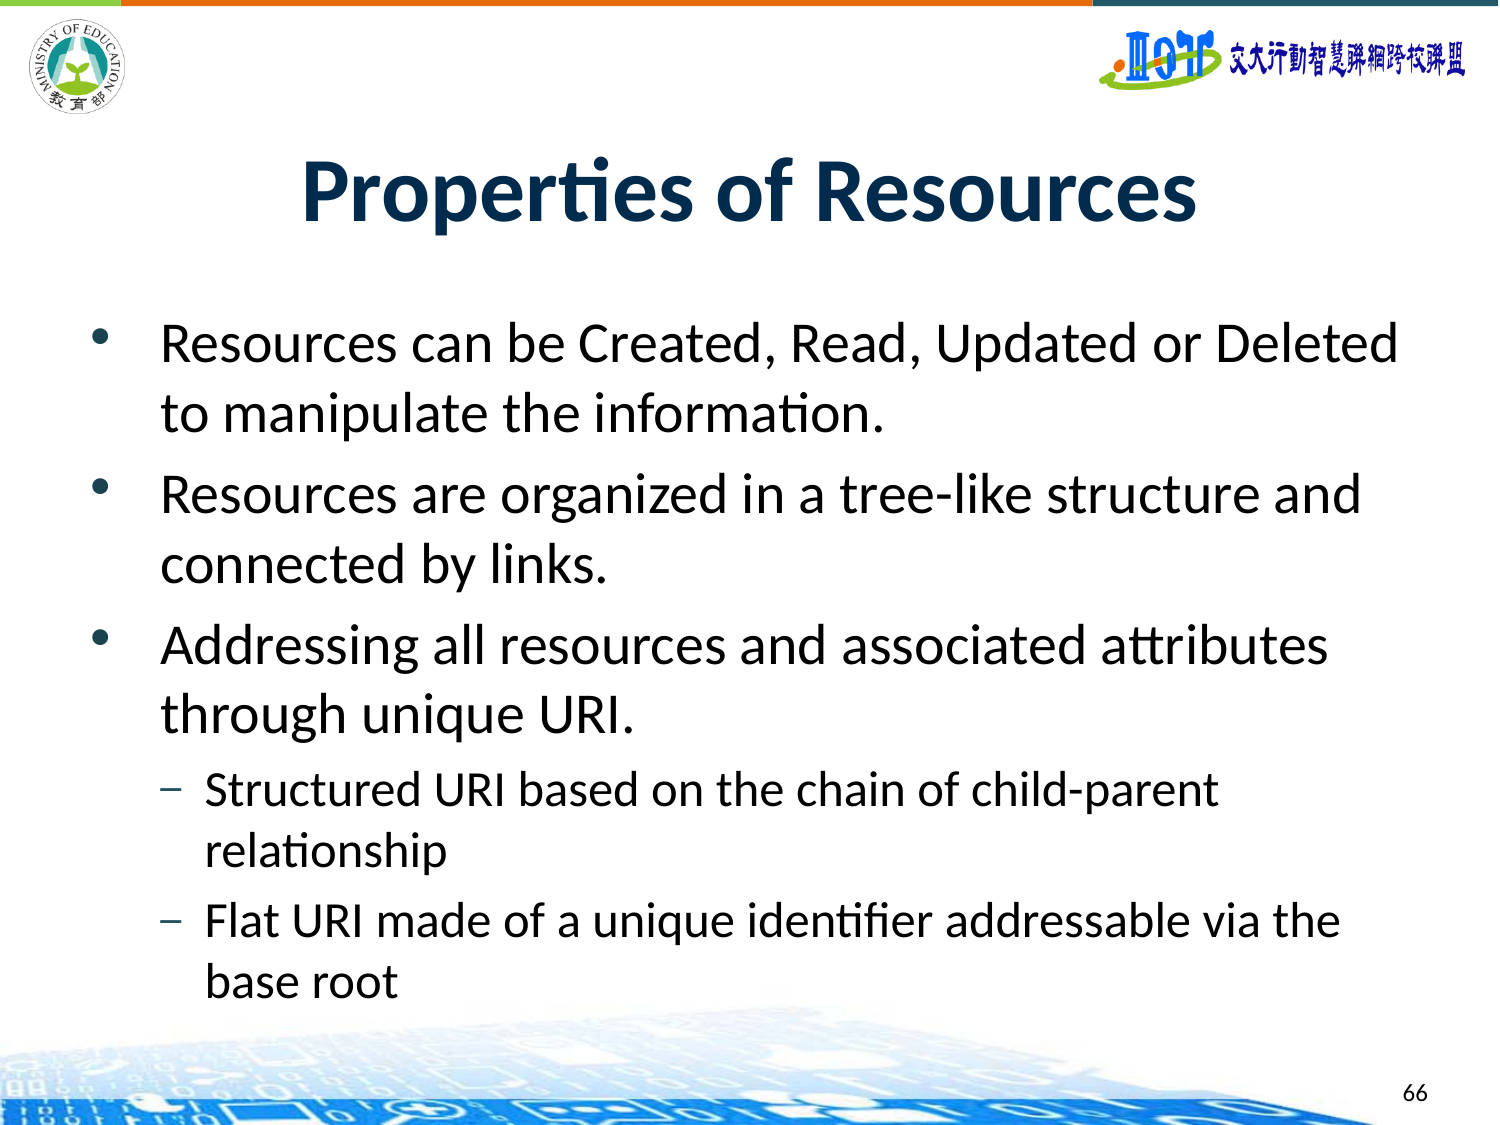

# Properties of Resources
Resources can be Created, Read, Updated or Deleted to manipulate the information.
Resources are organized in a tree-like structure and connected by links.
Addressing all resources and associated attributes through unique URI.
Structured URI based on the chain of child-parent relationship
Flat URI made of a unique identifier addressable via the base root
66